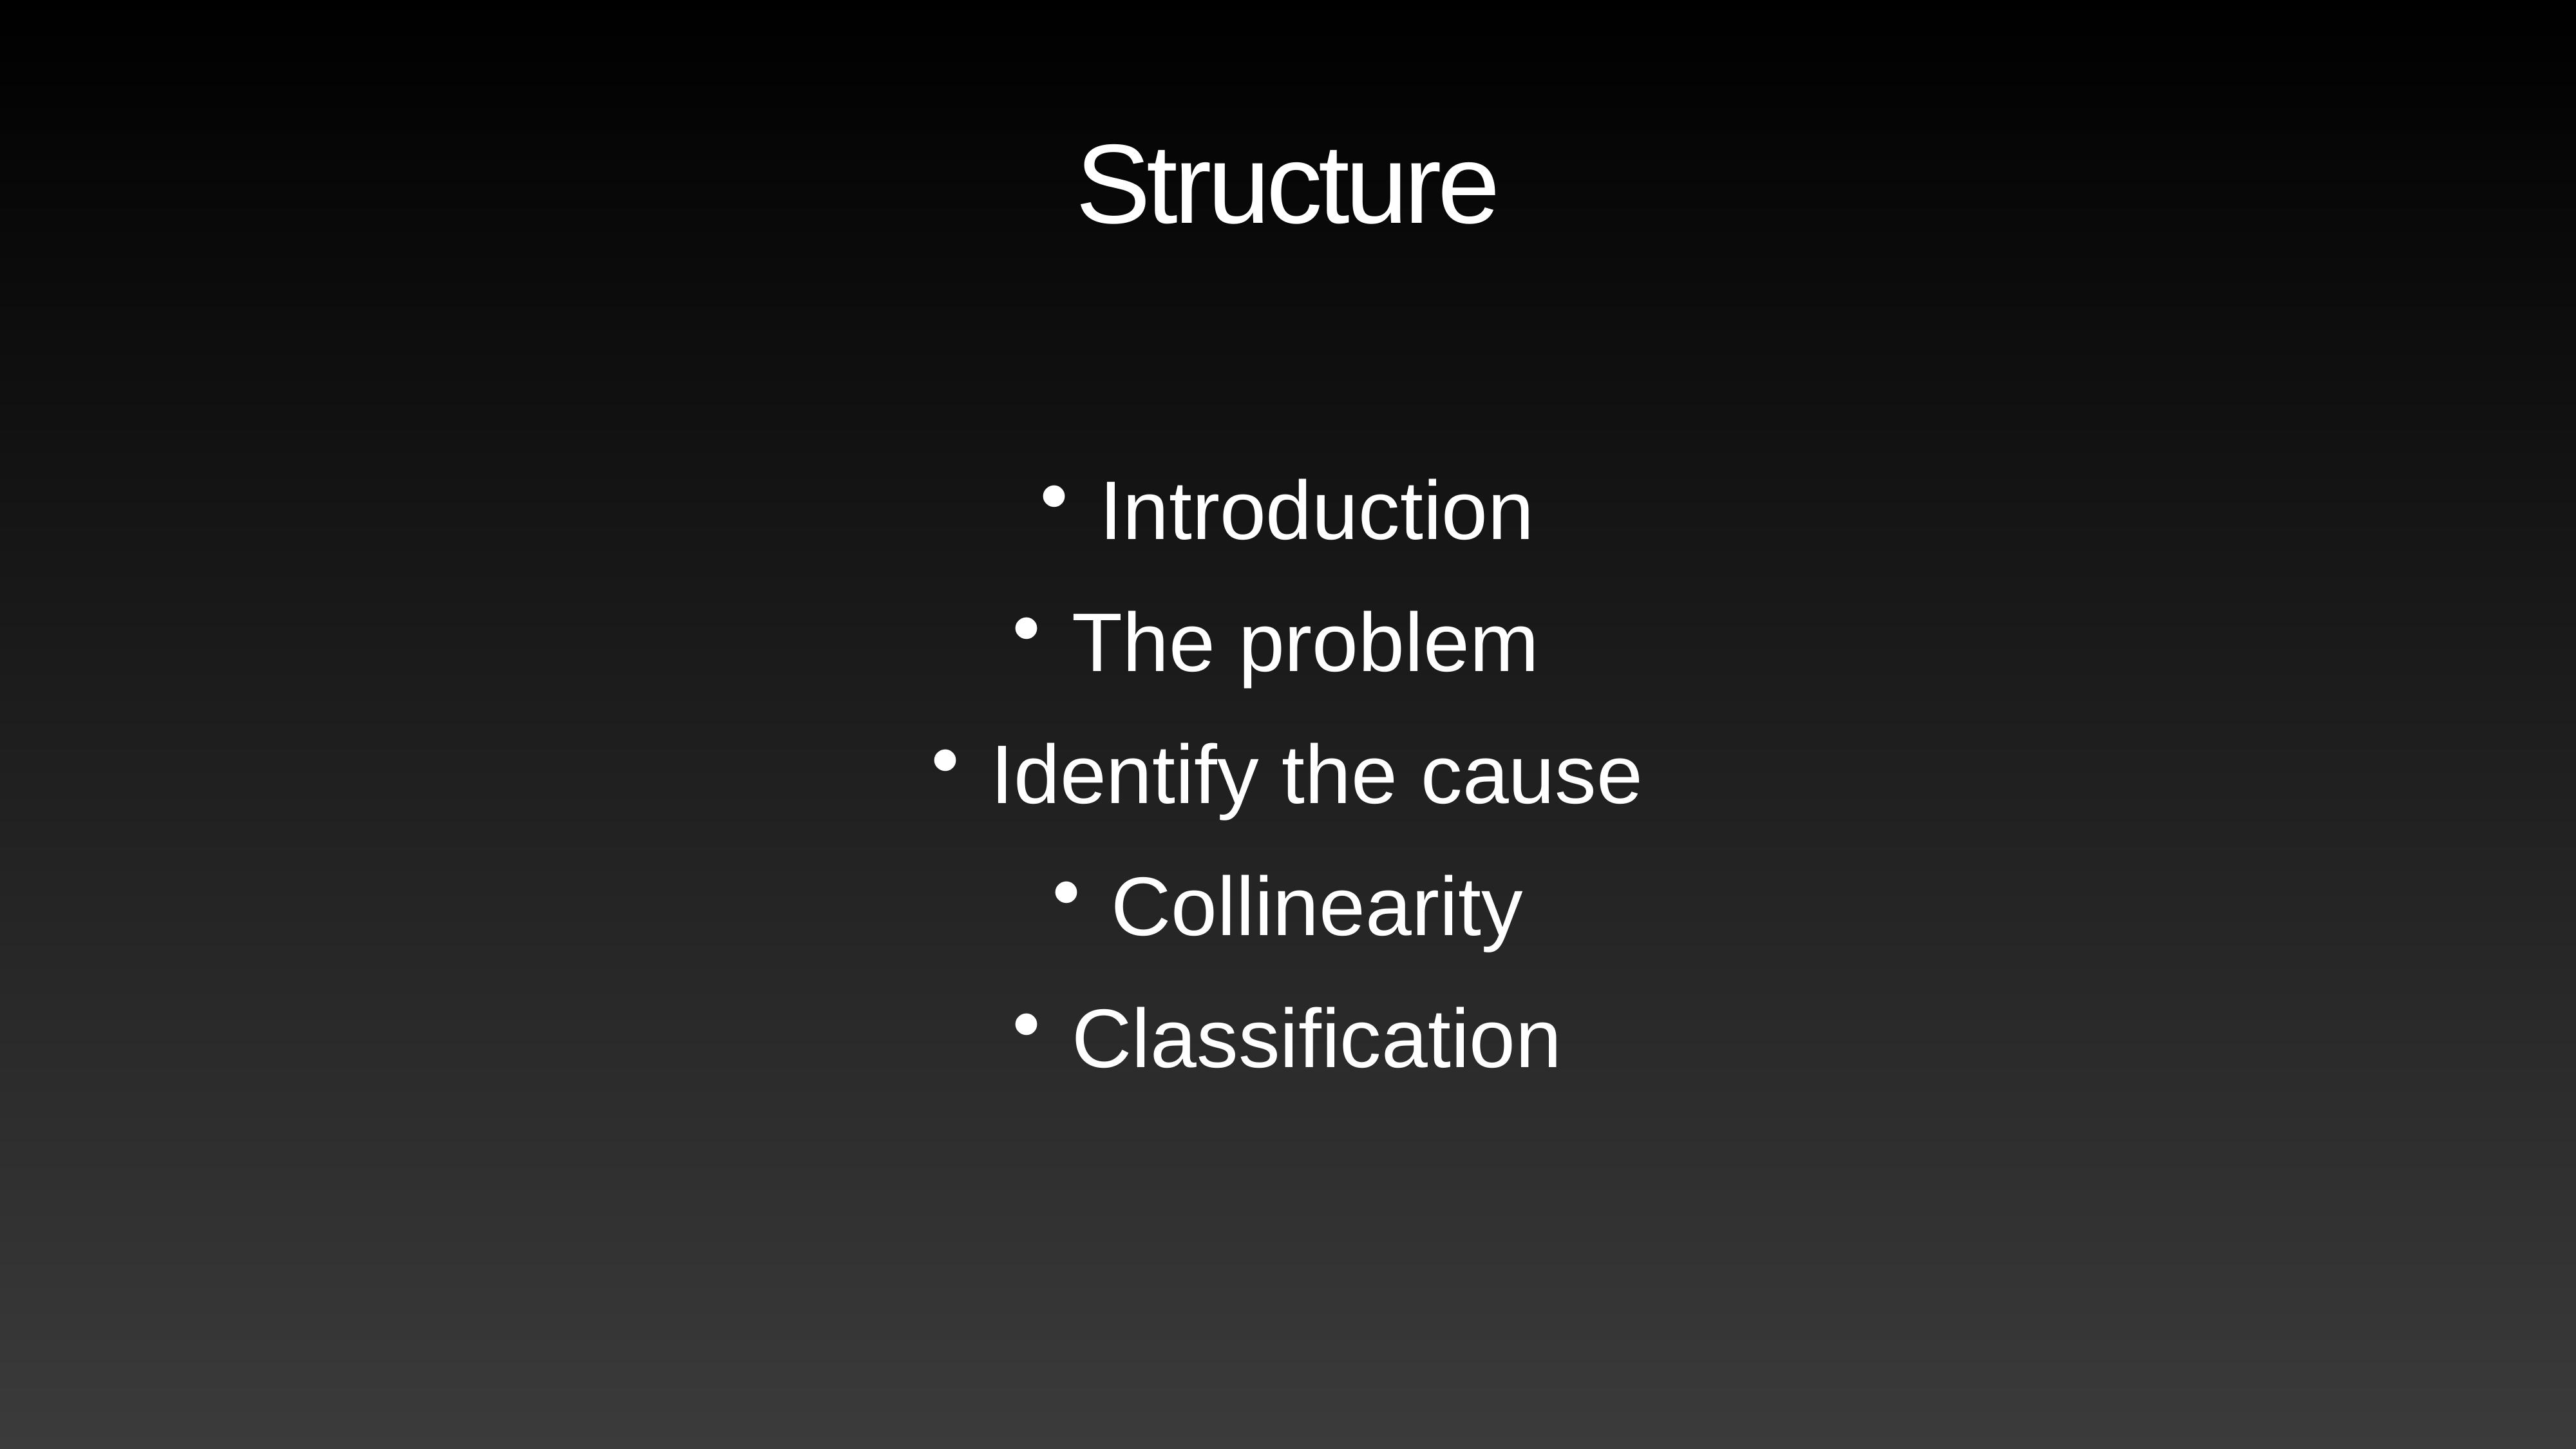

# Structure
Introduction
The problem
Identify the cause
Collinearity
Classification